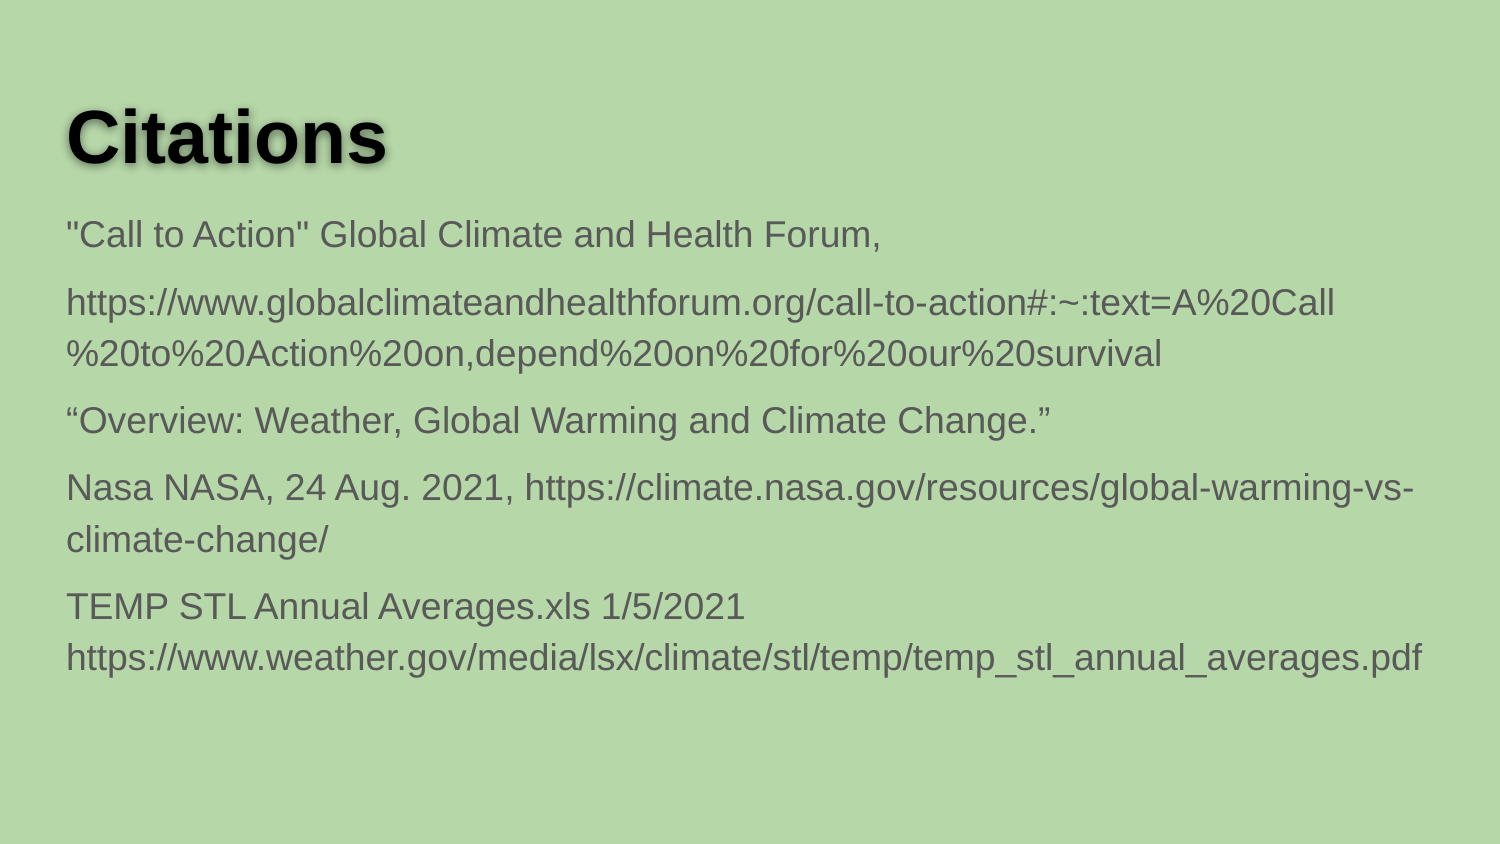

# Citations
"Call to Action" Global Climate and Health Forum,
https://www.globalclimateandhealthforum.org/call-to-action#:~:text=A%20Call%20to%20Action%20on,depend%20on%20for%20our%20survival
“Overview: Weather, Global Warming and Climate Change.”
Nasa NASA, 24 Aug. 2021, https://climate.nasa.gov/resources/global-warming-vs-climate-change/
TEMP STL Annual Averages.xls 1/5/2021 https://www.weather.gov/media/lsx/climate/stl/temp/temp_stl_annual_averages.pdf